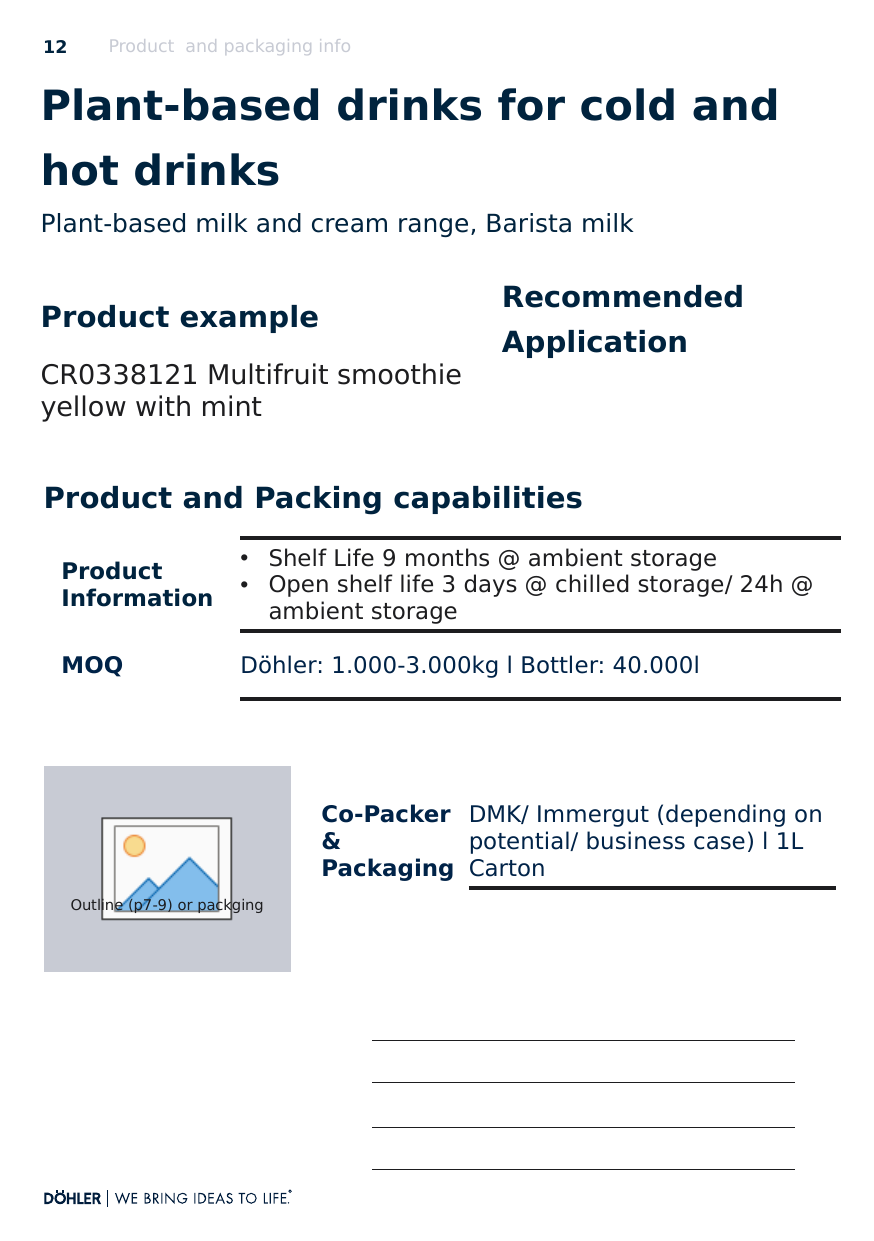

Product  and packaging info
Plant-based drinks for cold and hot drinks

Plant-based milk and cream range, Barista milk

Syrups
Recommended Application
Product example
Flavouring Syrups
RTD Syrups
Functional Syrups

CR0338121 Multifruit smoothie yellow with mint
Product and Packing capabilities
| Product Information | Shelf Life 9 months @ ambient storage Open shelf life 3 days @ chilled storage/ 24h @ ambient storage |
| --- | --- |
| MOQ | Döhler: 1.000-3.000kg l Bottler: 40.000l |
PET Squeeze500-1000ml
BIB 3l 10l)
Carton  500ml-1000 ml

Güldenkron (PET , Carton)

| Co-Packer & Packaging | DMK/ Immergut (depending on potential/ business case) l 1L Carton |
| --- | --- |
Güldenkron  ( Carton , PET)
tbottlers GmbH           ( PET )